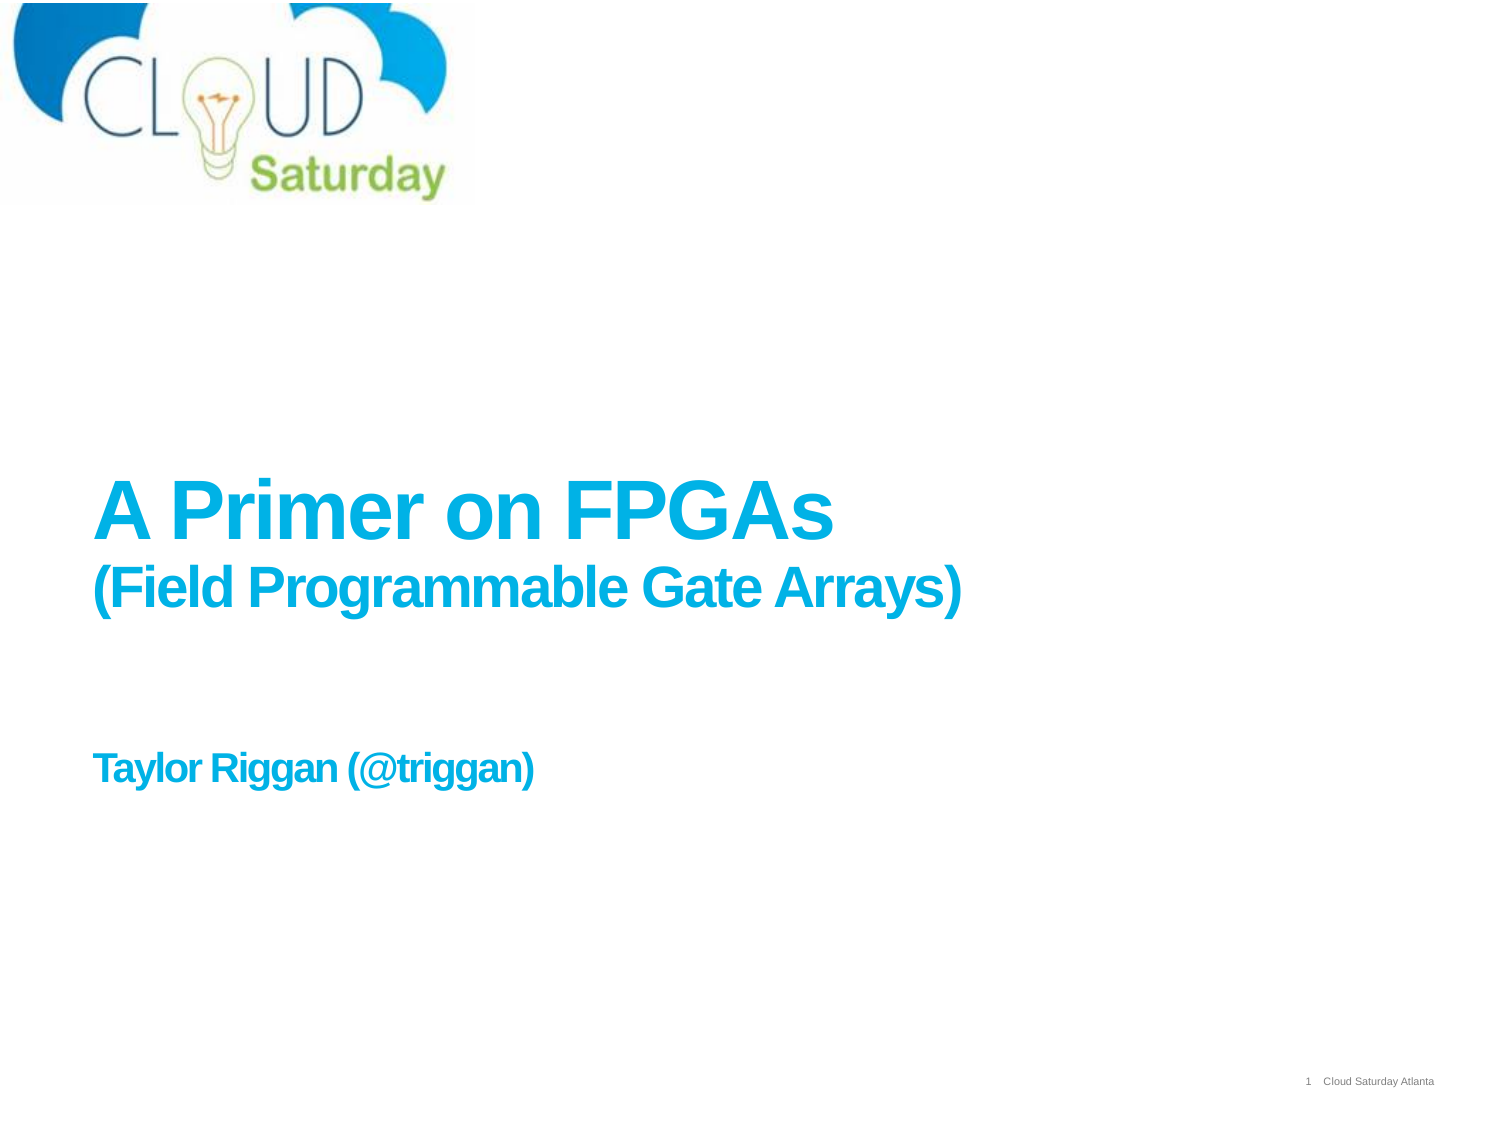

# A Primer on FPGAs (Field Programmable Gate Arrays) Taylor Riggan (@triggan)